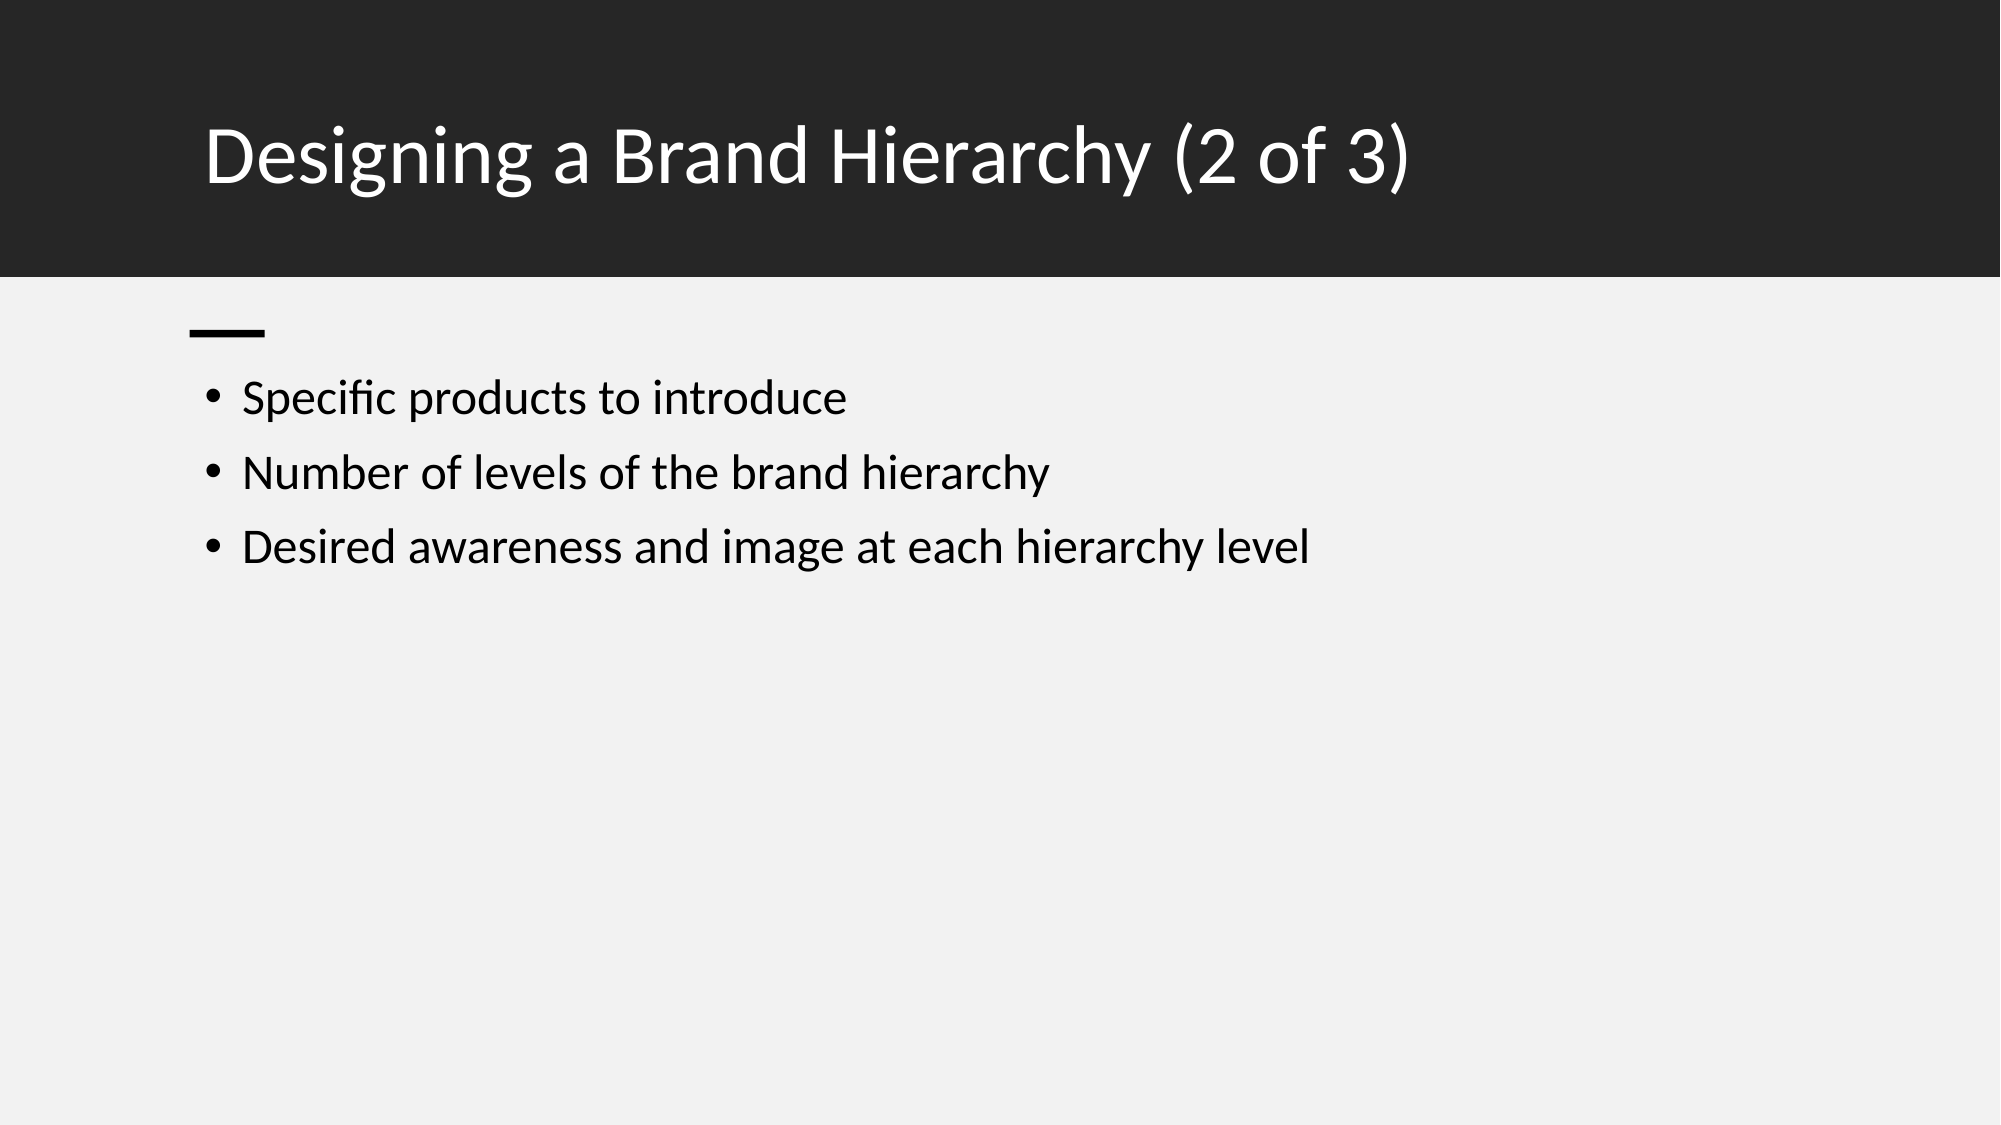

# Designing a Brand Hierarchy (2 of 3)

Specific products to introduce
Number of levels of the brand hierarchy
Desired awareness and image at each hierarchy level